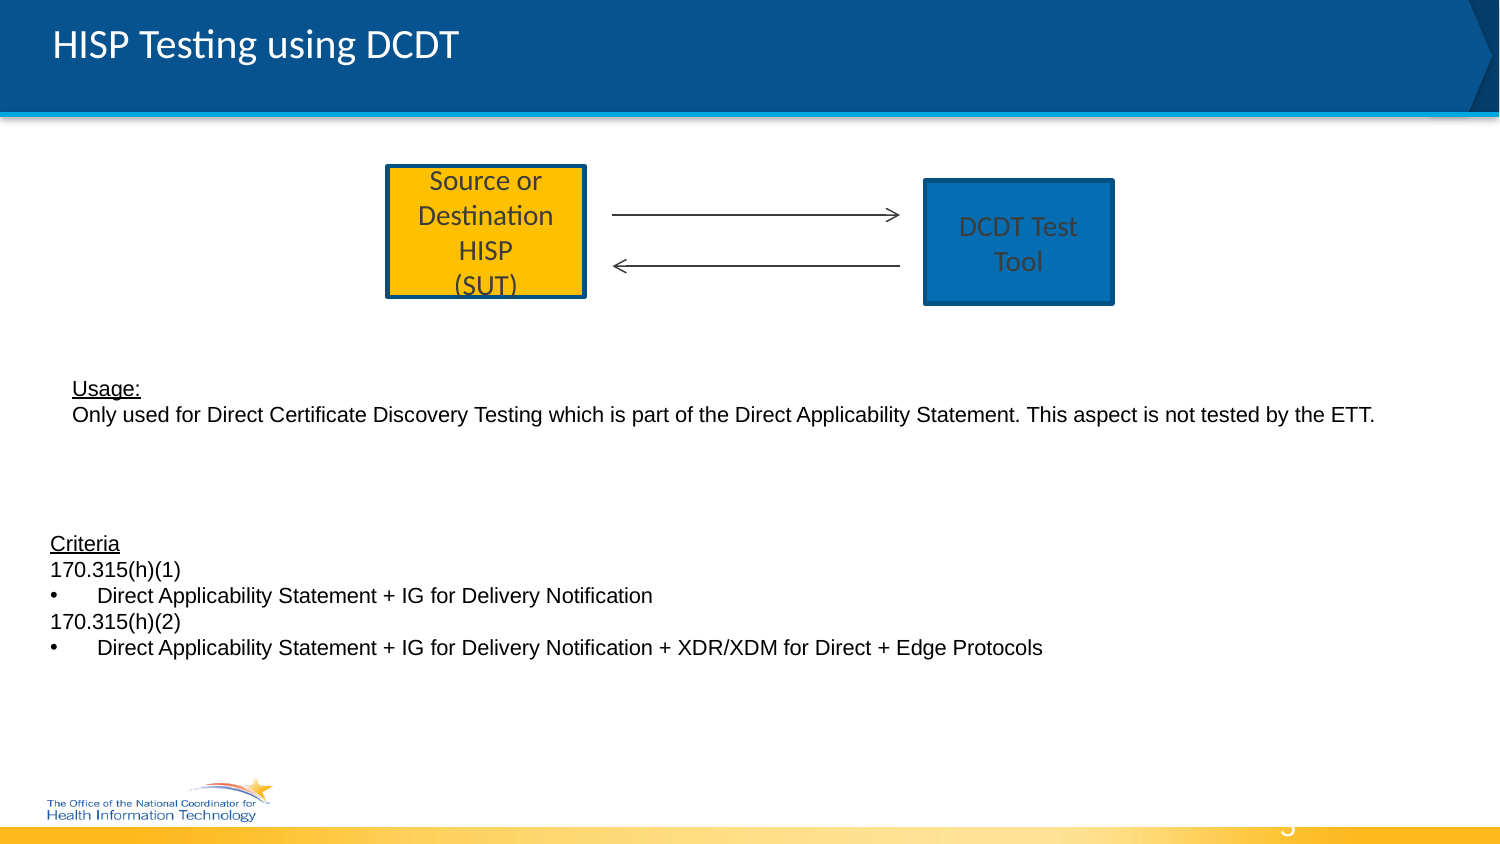

# HISP Testing using DCDT
Source or Destination HISP
(SUT)
DCDT Test Tool
Usage:
Only used for Direct Certificate Discovery Testing which is part of the Direct Applicability Statement. This aspect is not tested by the ETT.
Criteria
170.315(h)(1)
Direct Applicability Statement + IG for Delivery Notification
170.315(h)(2)
Direct Applicability Statement + IG for Delivery Notification + XDR/XDM for Direct + Edge Protocols
5